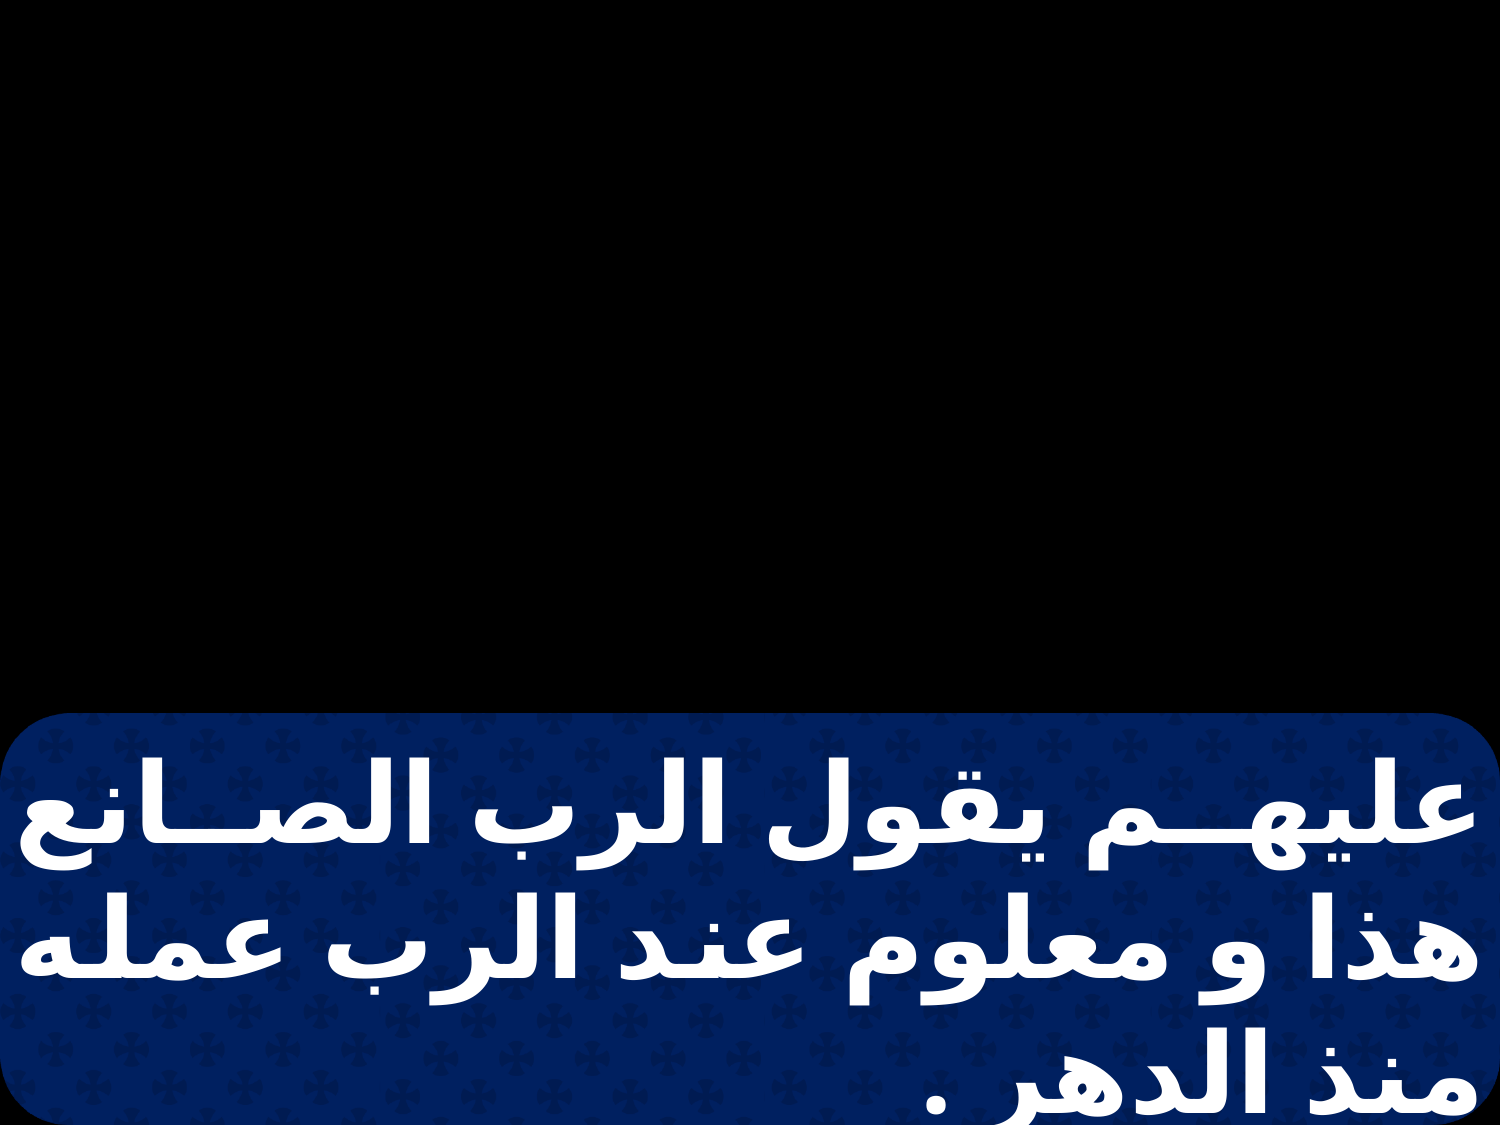

عليهم يقول الرب الصانع هذا و معلوم عند الرب عمله منذ الدهر .